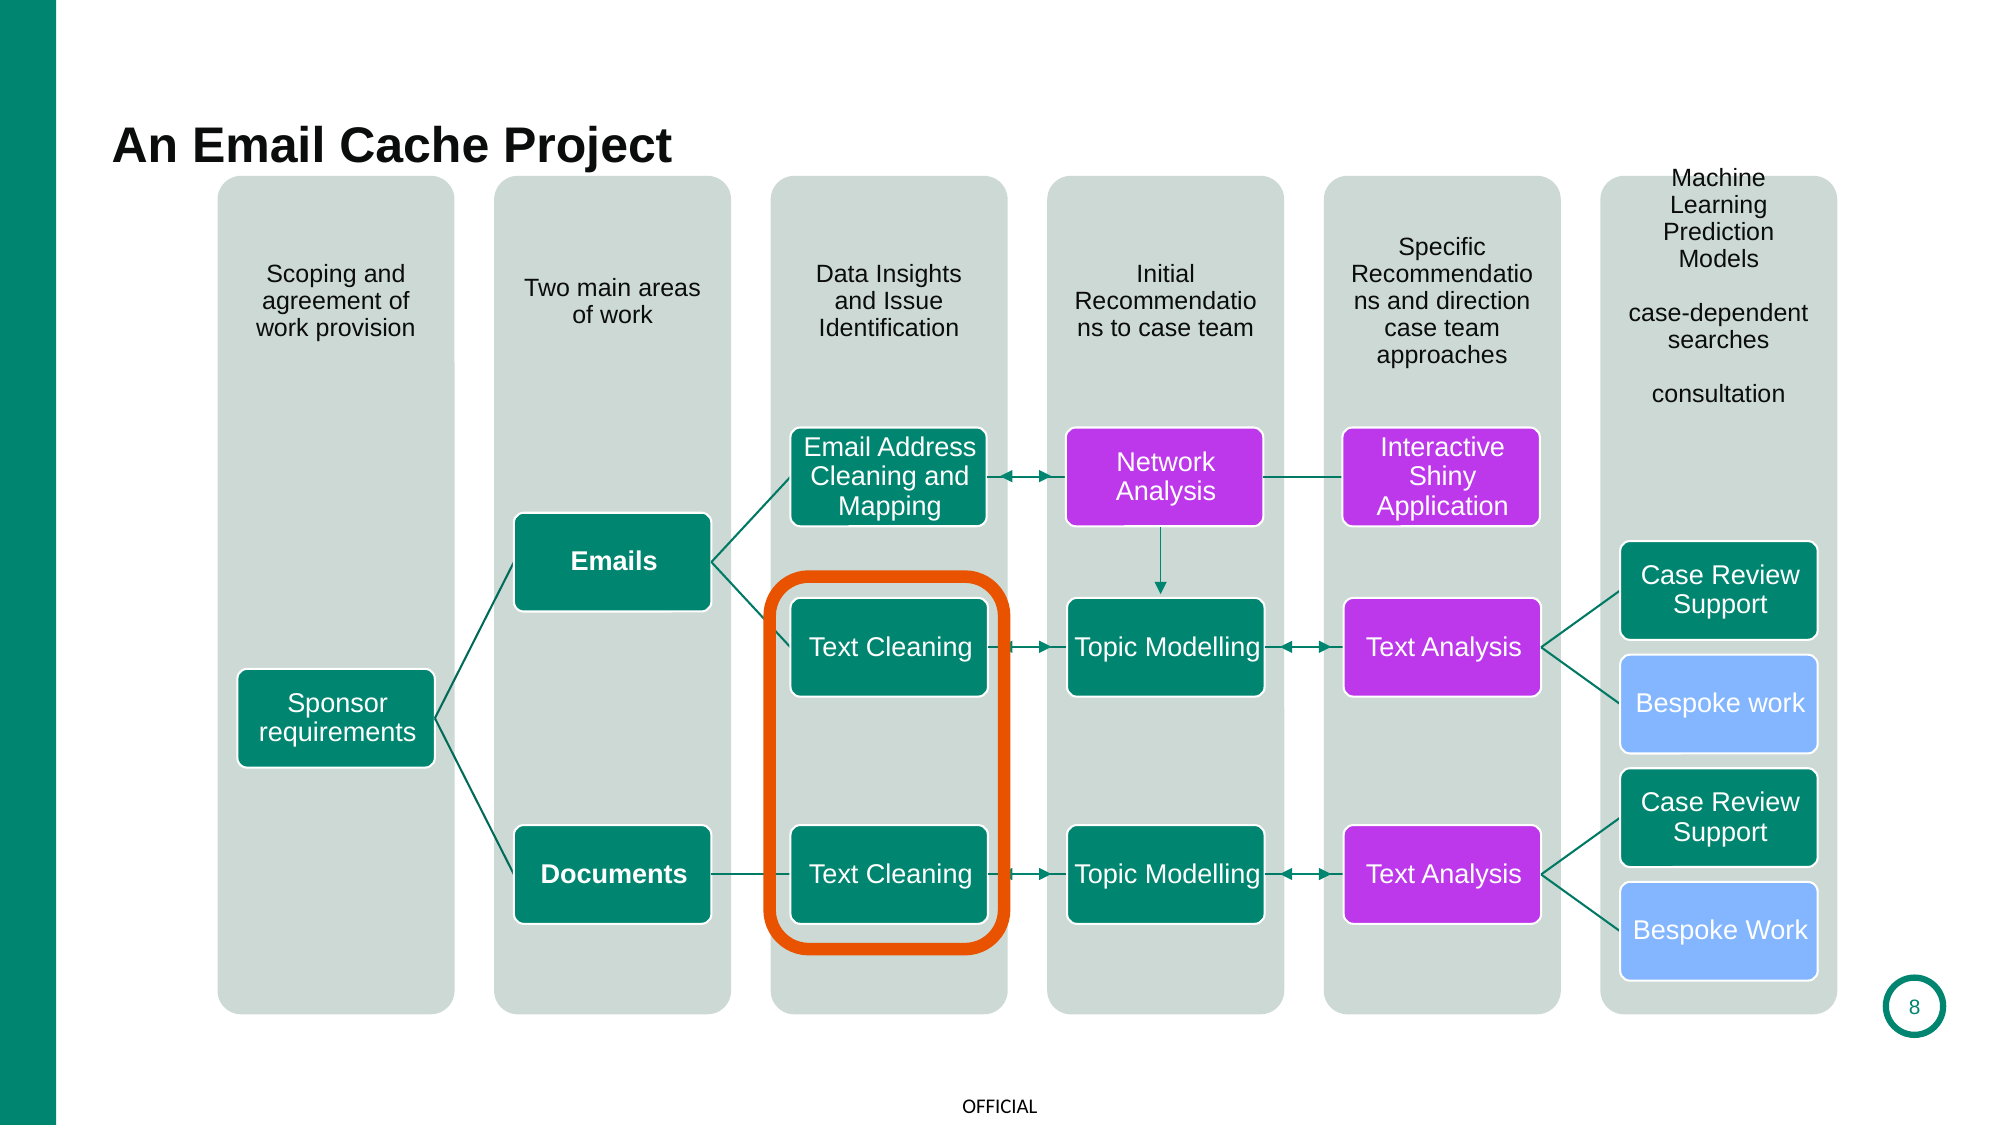

# An Email Cache Project
Machine Learning Prediction Models
case-dependent searches
consultation
Specific Recommendations and direction case team approaches
Initial Recommendations to case team
Data Insights and Issue Identification
Two main areas of work
Scoping and agreement of work provision
Sponsor requirements

Emails

Email Address Cleaning and Mapping

Network Analysis

Interactive Shiny Application

Text Cleaning

Topic Modelling

Text Analysis

Case Review Support

Bespoke work

Documents

Text Cleaning

Topic Modelling

Text Analysis

Case Review Support

Bespoke Work

8